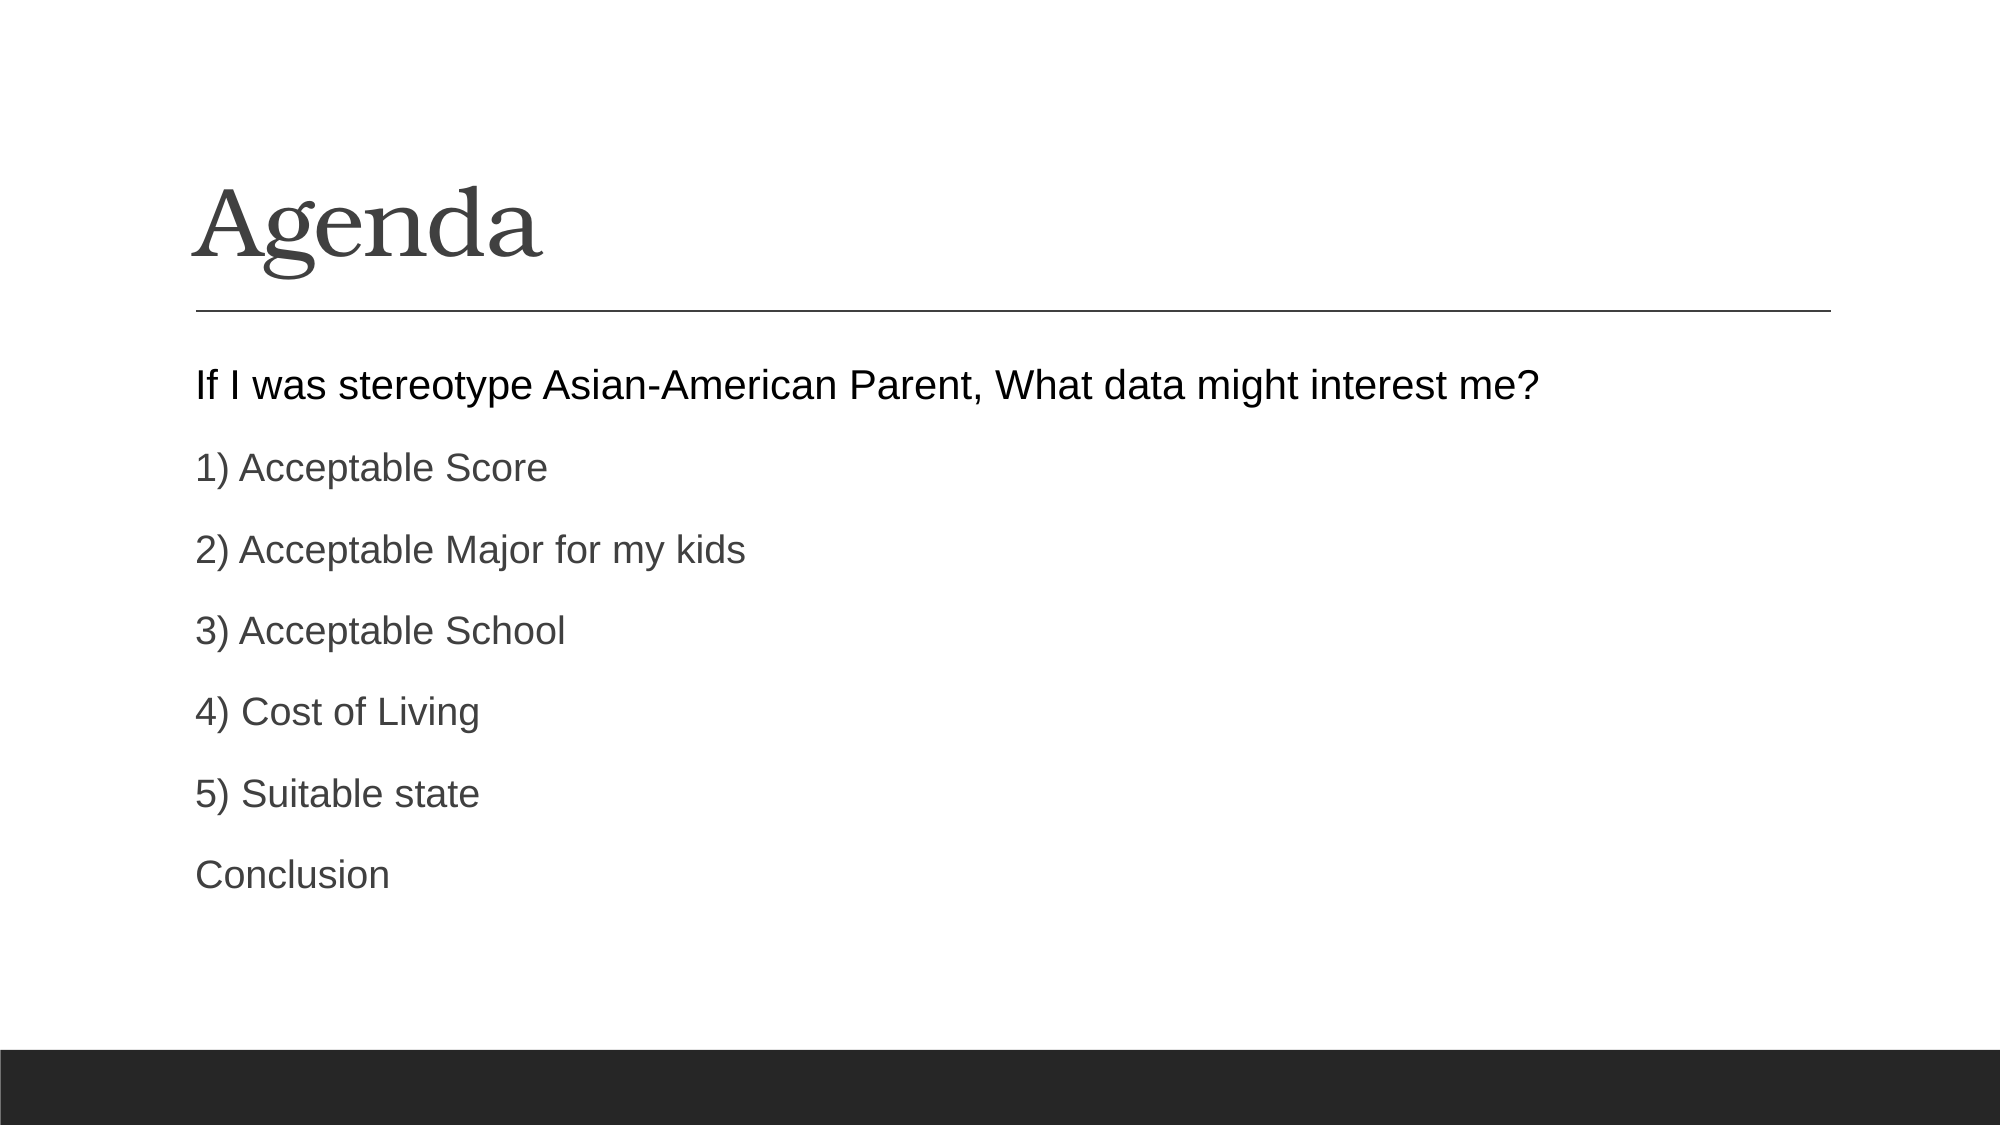

# Agenda
If I was stereotype Asian-American Parent, What data might interest me?
1) Acceptable Score
2) Acceptable Major for my kids
3) Acceptable School
4) Cost of Living
5) Suitable state
Conclusion